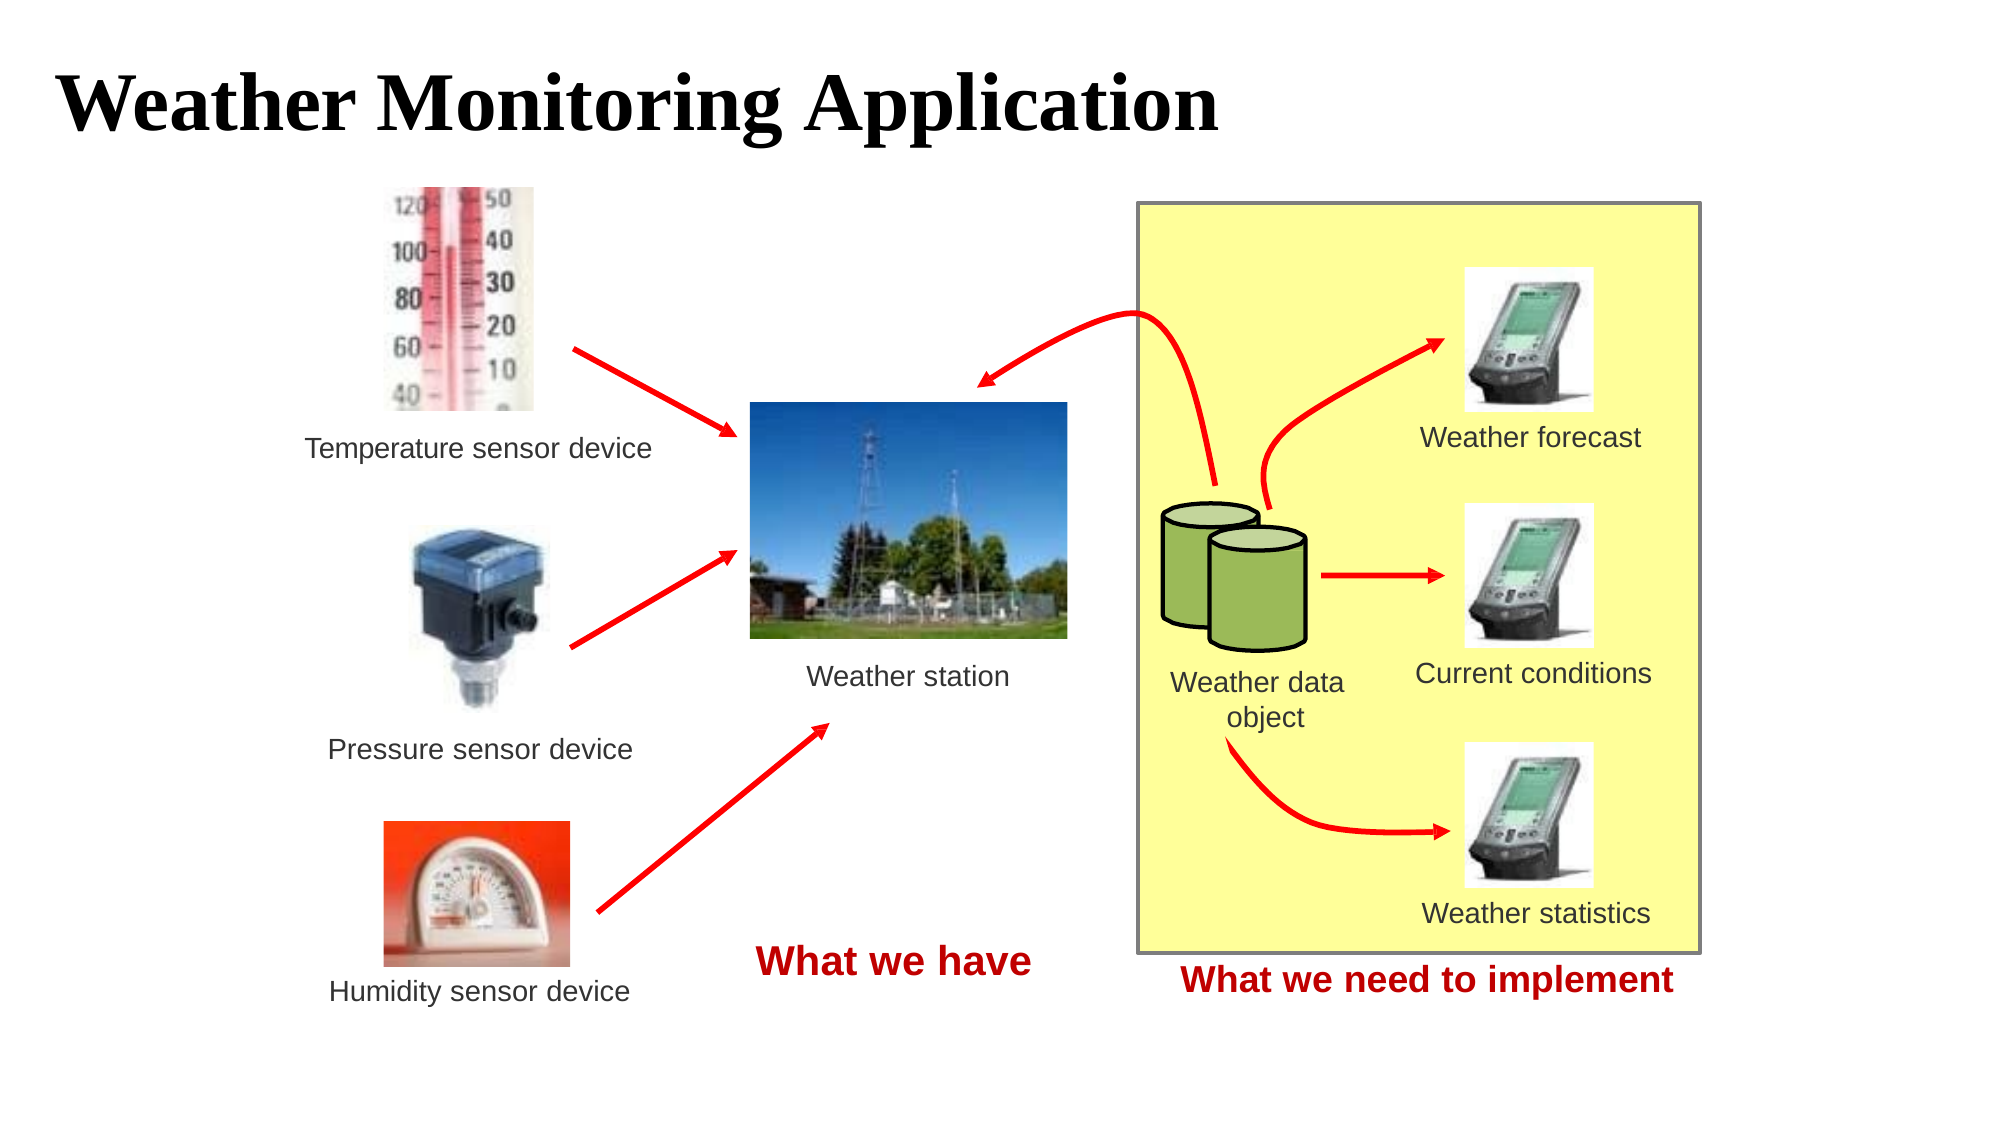

# Weather Monitoring Application

Weather forecast
Temperature sensor device

Current conditions
Weather station
Weather data  object

Pressure sensor device

Weather statistics
What we have
What we need to implement
Humidity sensor device